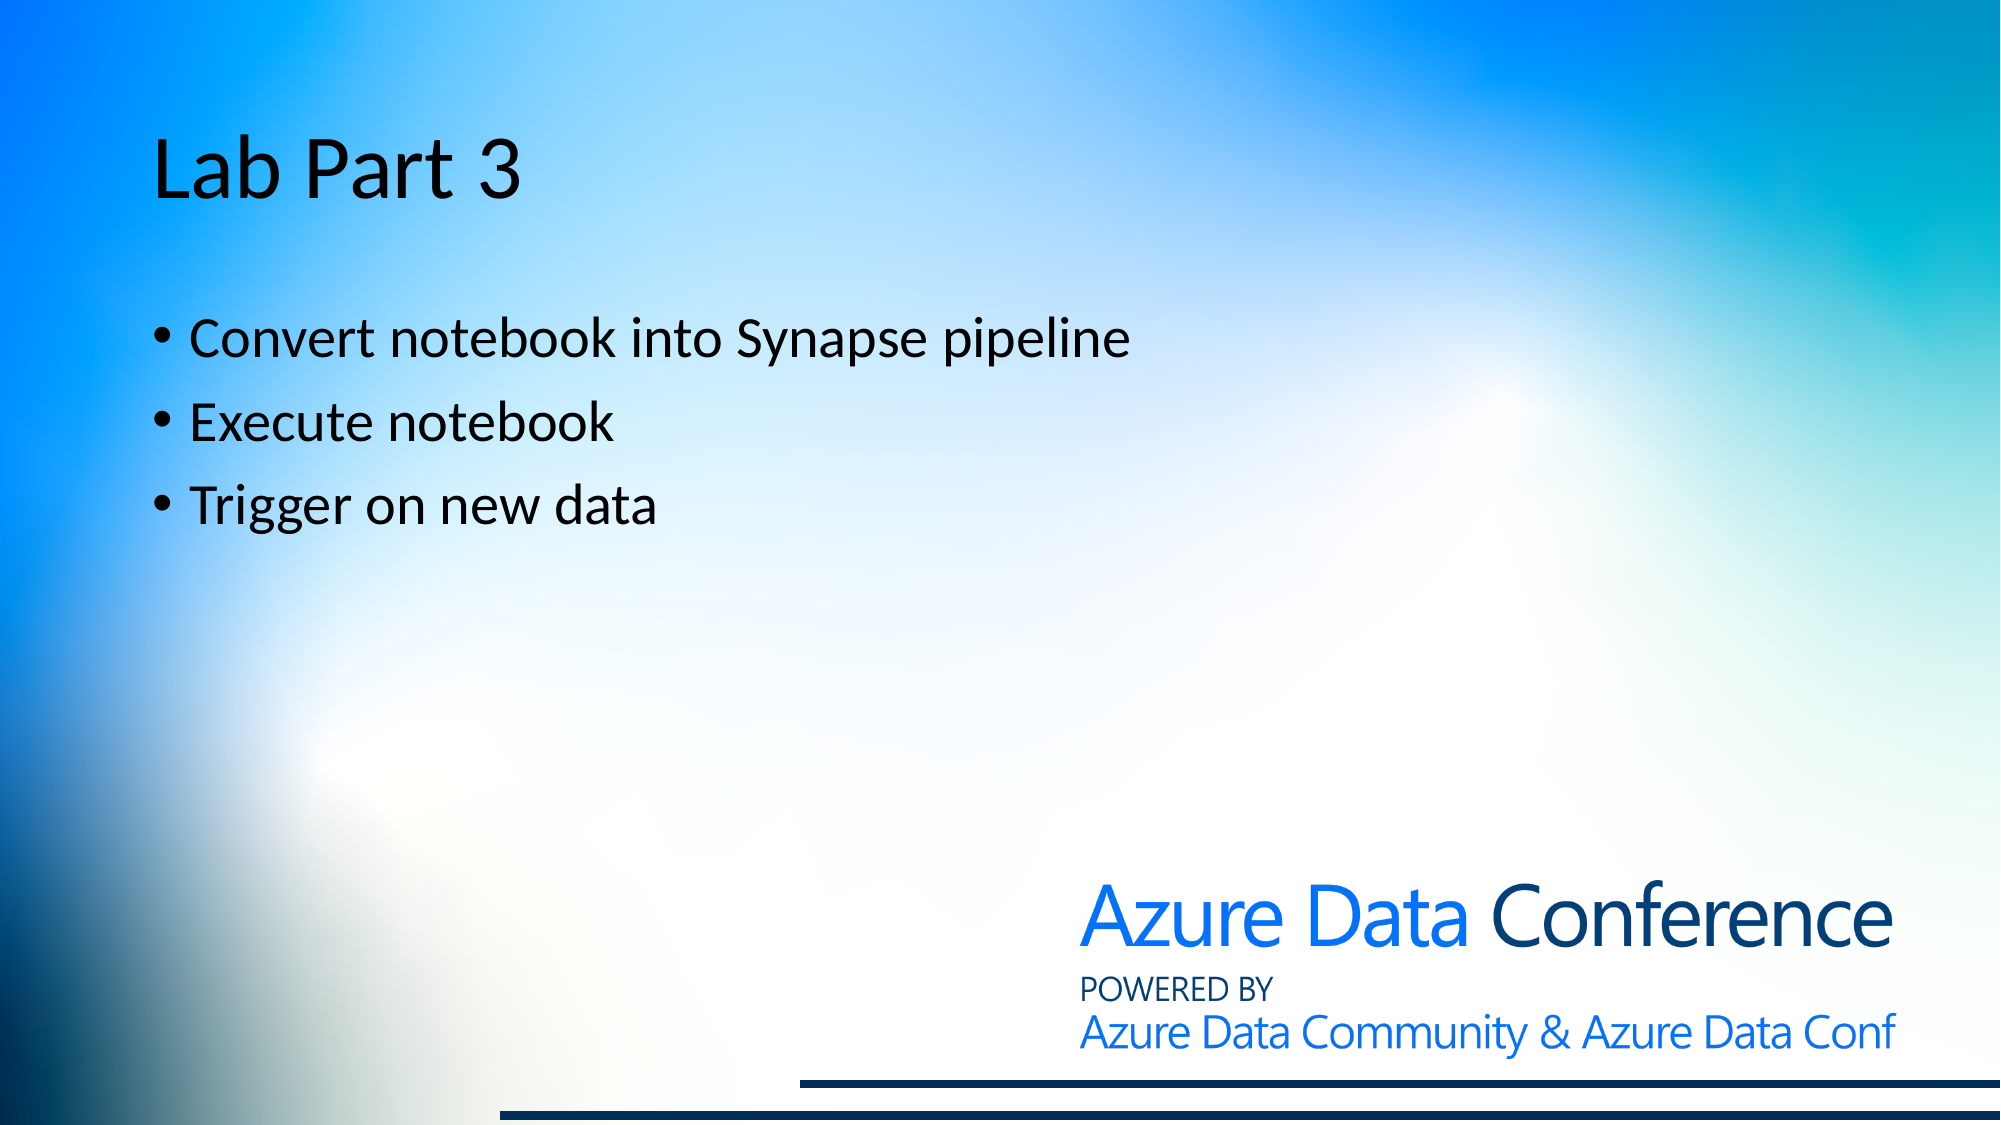

# Lab Part 3
Convert notebook into Synapse pipeline
Execute notebook
Trigger on new data